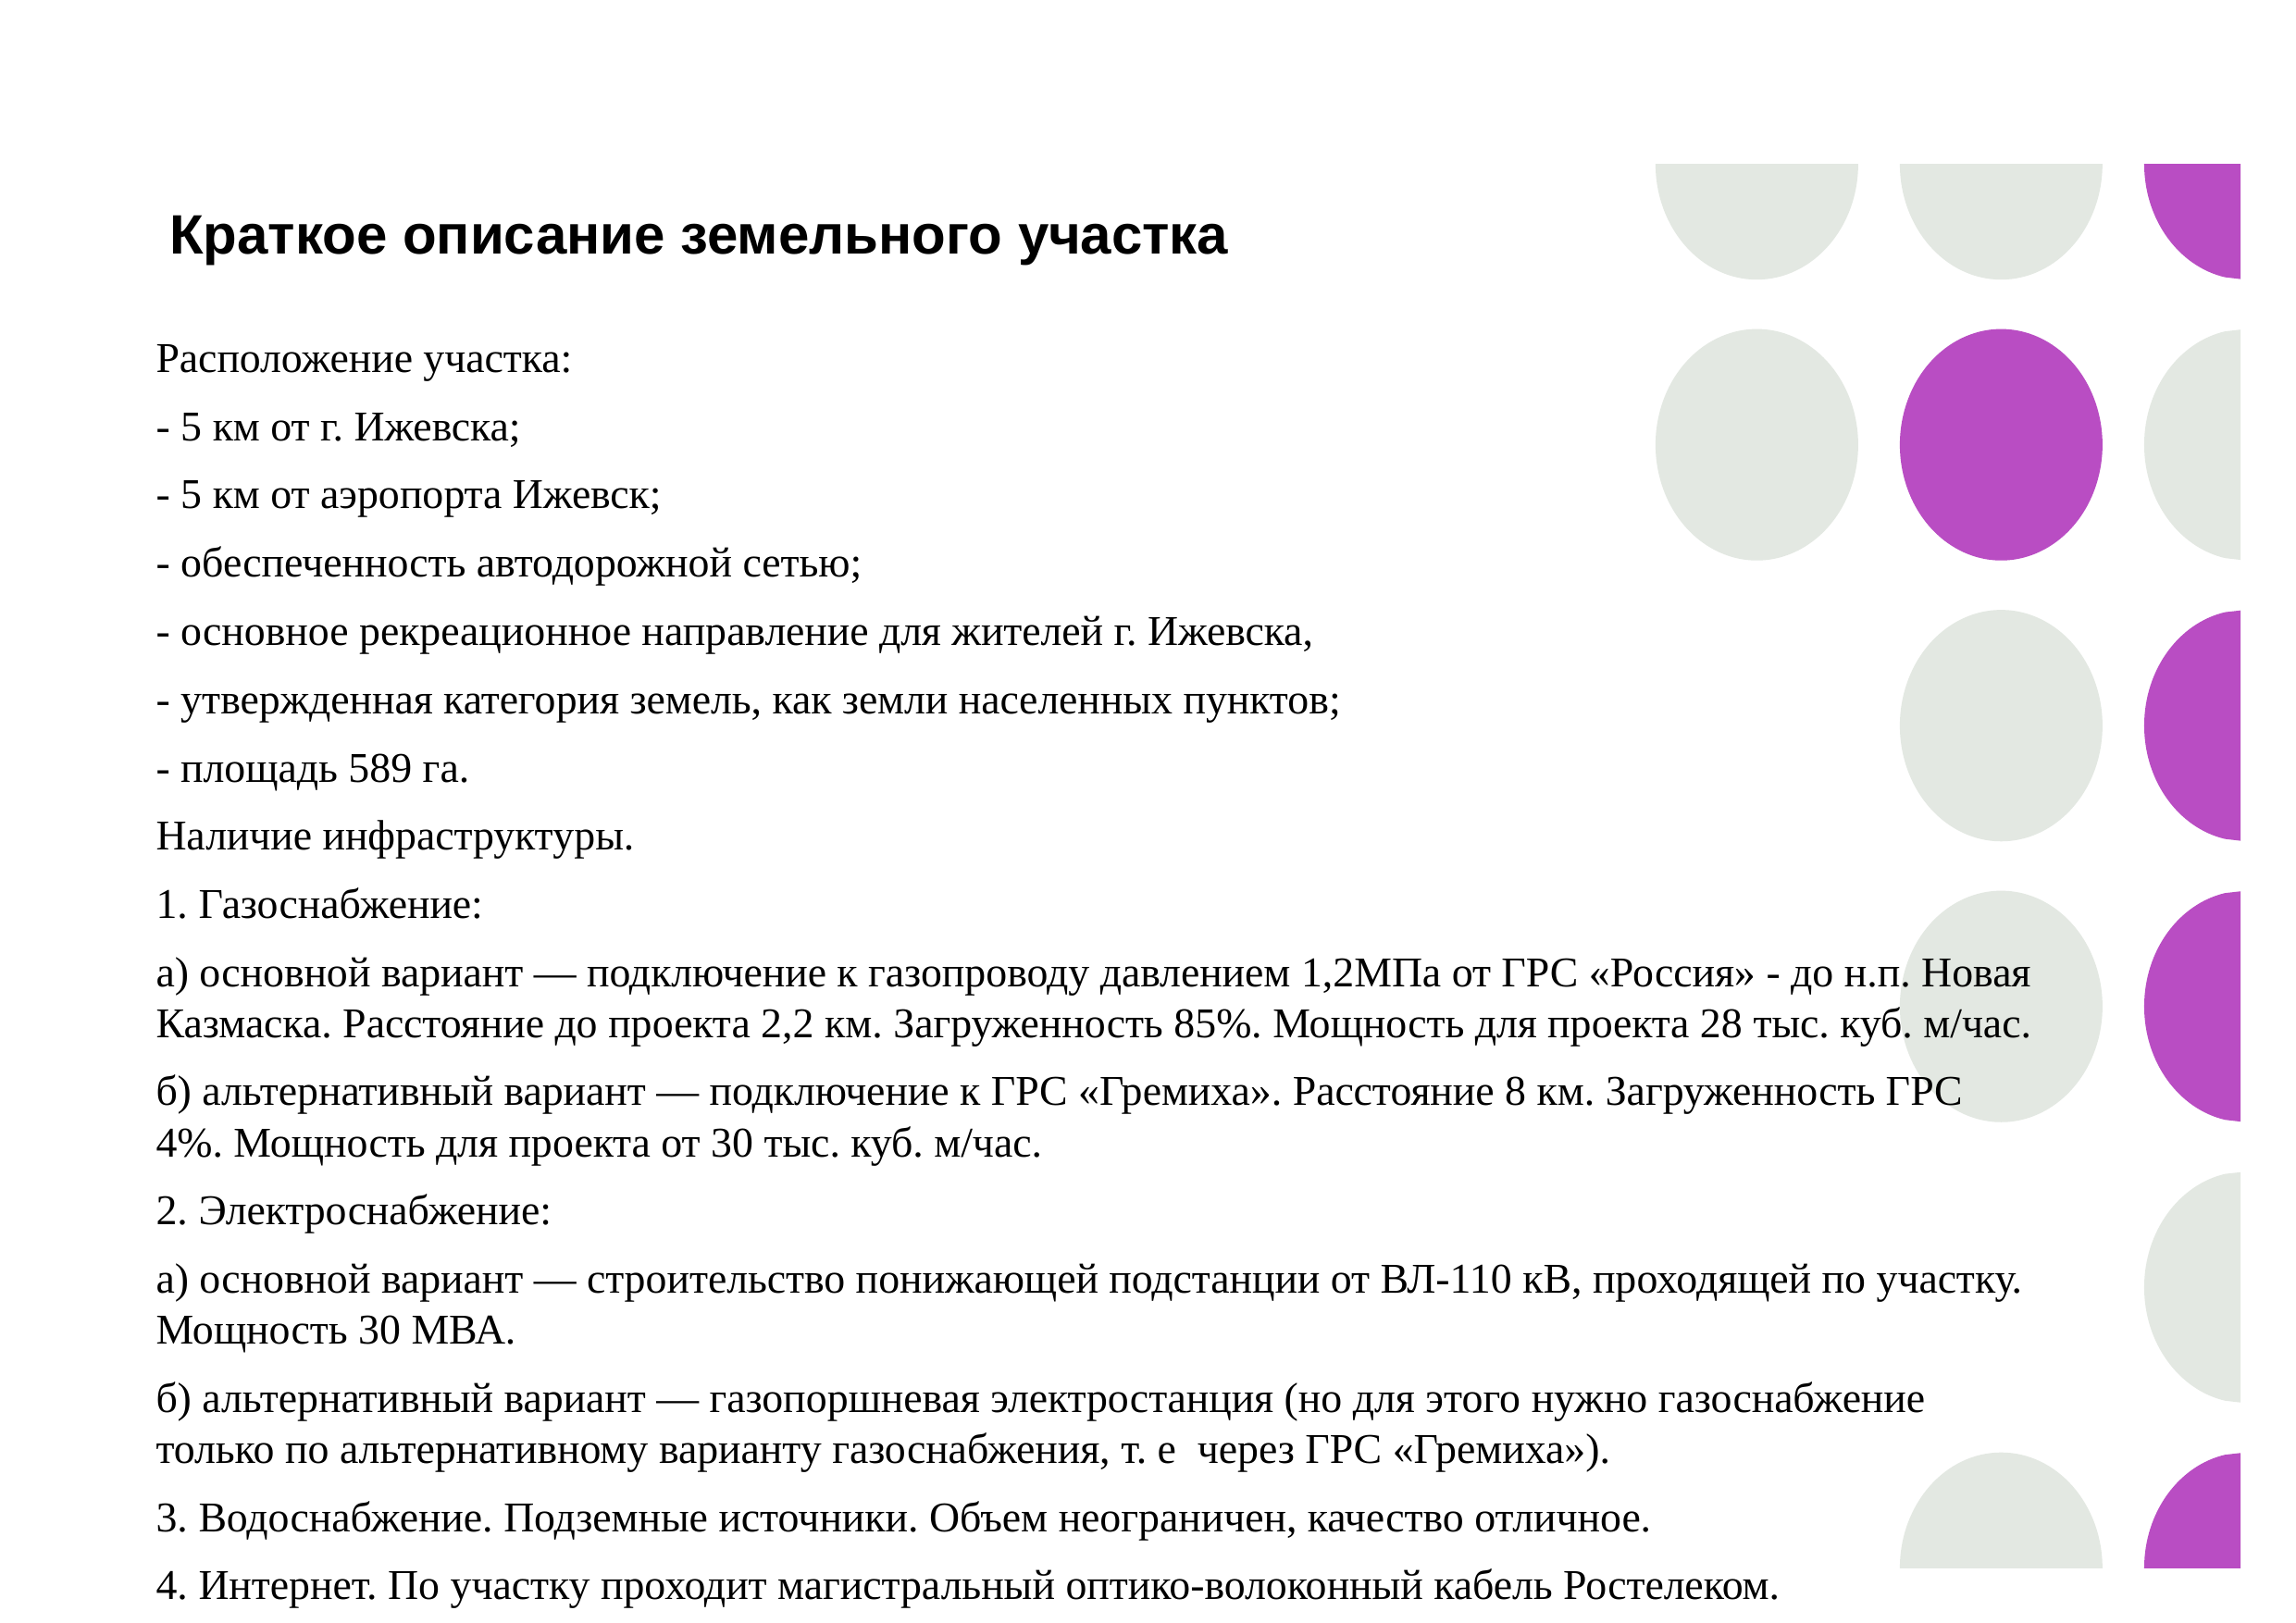

# Краткое описание земельного участка
Расположение участка:
- 5 км от г. Ижевска;
- 5 км от аэропорта Ижевск;
- обеспеченность автодорожной сетью;
- основное рекреационное направление для жителей г. Ижевска,
- утвержденная категория земель, как земли населенных пунктов;
- площадь 589 га.
Наличие инфраструктуры.
1. Газоснабжение:
а) основной вариант — подключение к газопроводу давлением 1,2МПа от ГРС «Россия» - до н.п. Новая Казмаска. Расстояние до проекта 2,2 км. Загруженность 85%. Мощность для проекта 28 тыс. куб. м/час.
б) альтернативный вариант — подключение к ГРС «Гремиха». Расстояние 8 км. Загруженность ГРС 4%. Мощность для проекта от 30 тыс. куб. м/час.
2. Электроснабжение:
а) основной вариант — строительство понижающей подстанции от ВЛ-110 кВ, проходящей по участку. Мощность 30 МВА.
б) альтернативный вариант — газопоршневая электростанция (но для этого нужно газоснабжение только по альтернативному варианту газоснабжения, т. е  через ГРС «Гремиха»).
3. Водоснабжение. Подземные источники. Объем неограничен, качество отличное.
4. Интернет. По участку проходит магистральный оптико-волоконный кабель Ростелеком.